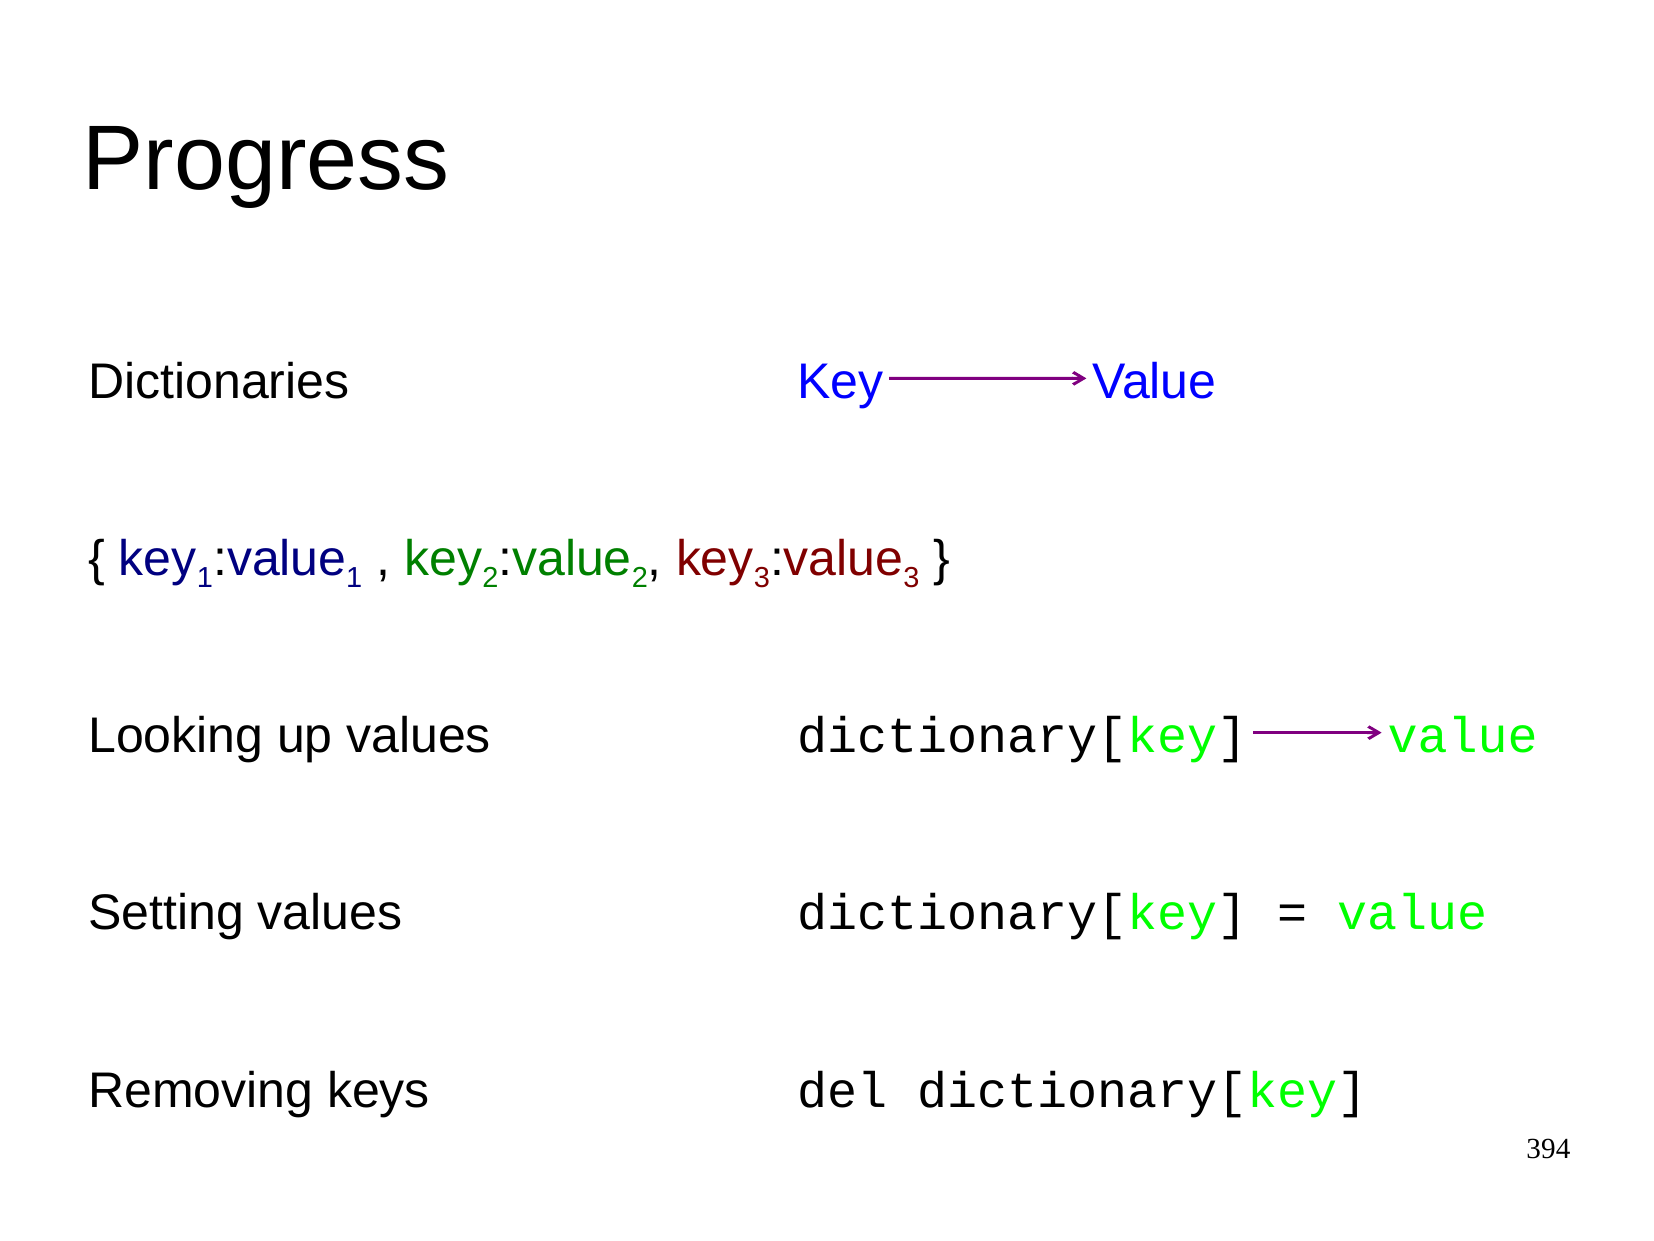

Progress
Dictionaries
Key
Value
{ key1:value1 , key2:value2, key3:value3 }
Looking up values
dictionary[key]
value
Setting values
dictionary[key] = value
Removing keys
del dictionary[key]
394